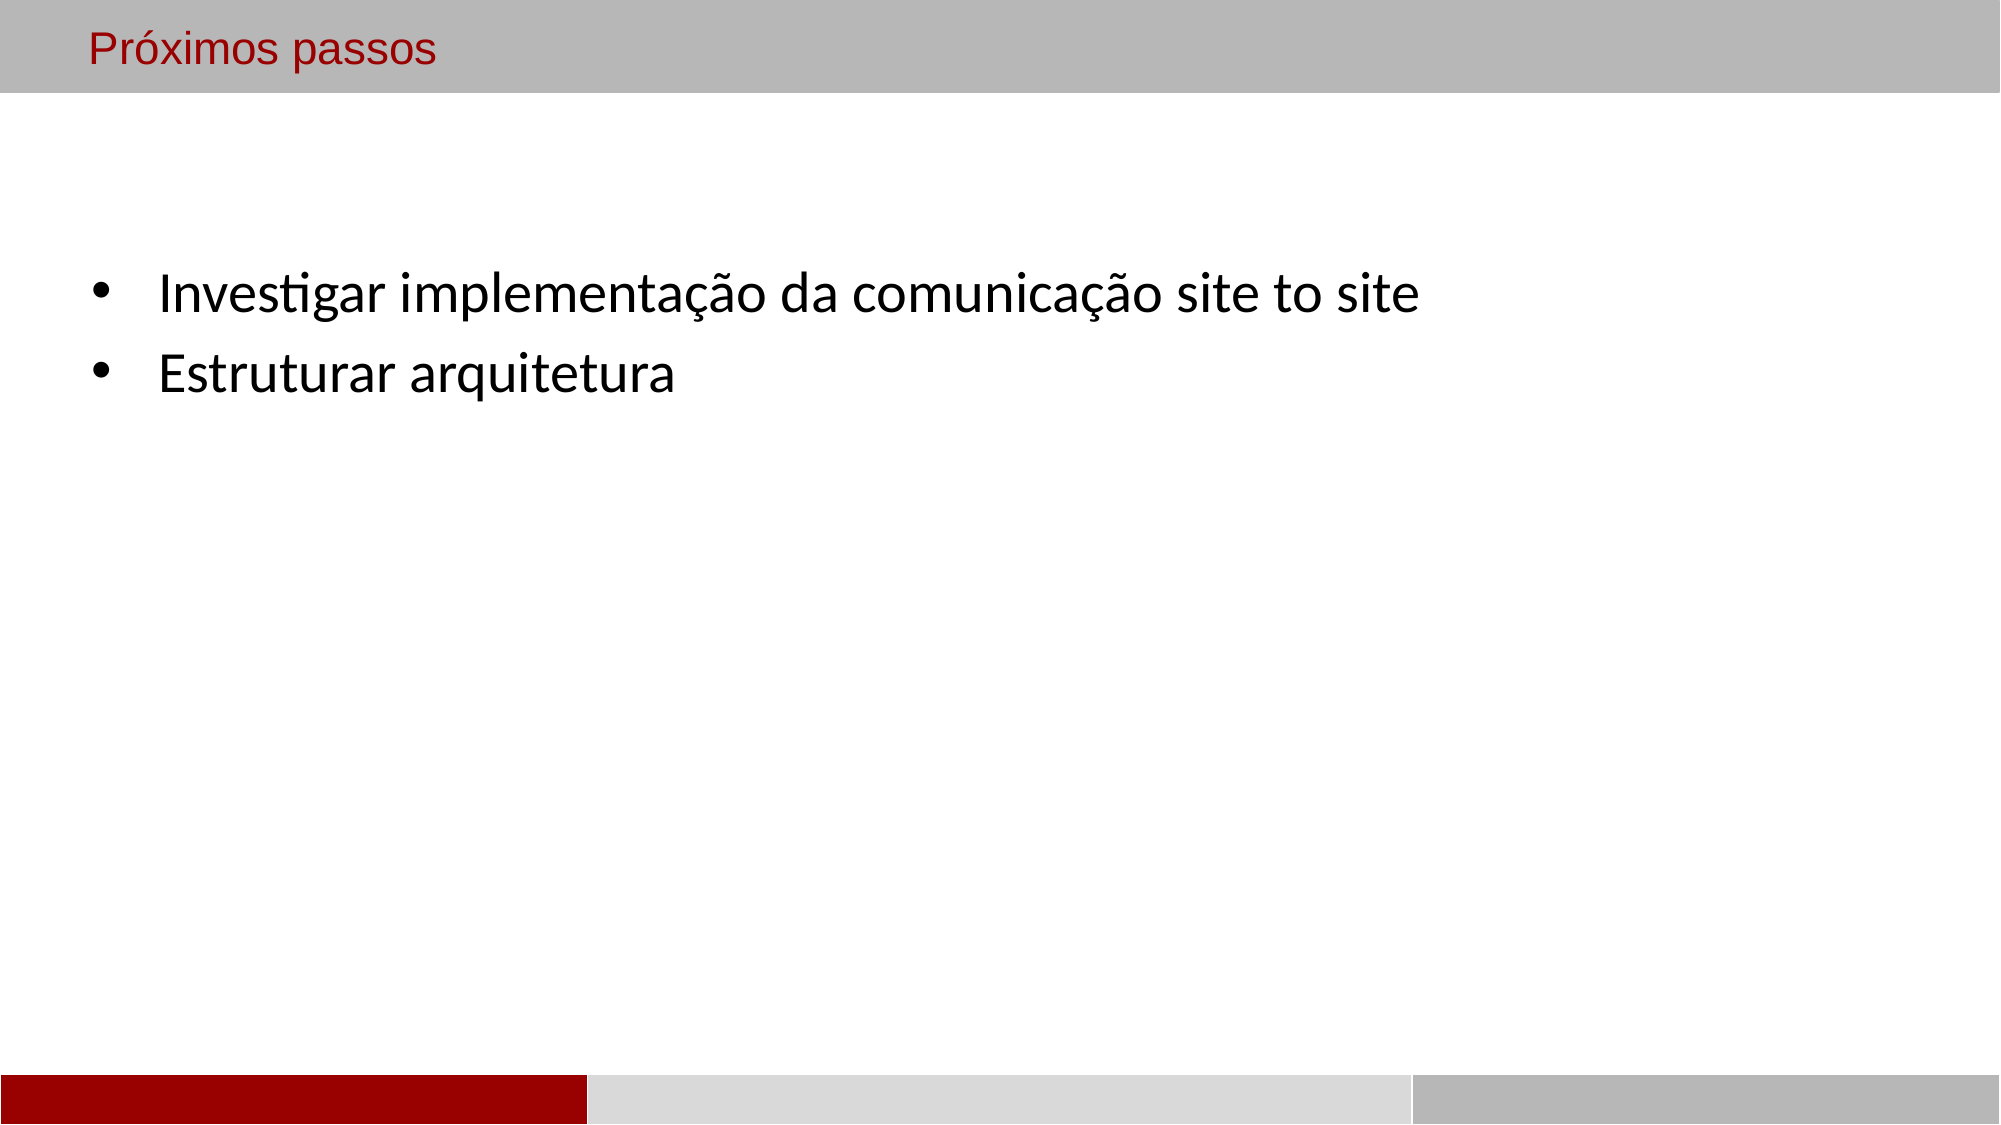

Próximos passos

Investigar implementação da comunicação site to site
Estruturar arquitetura